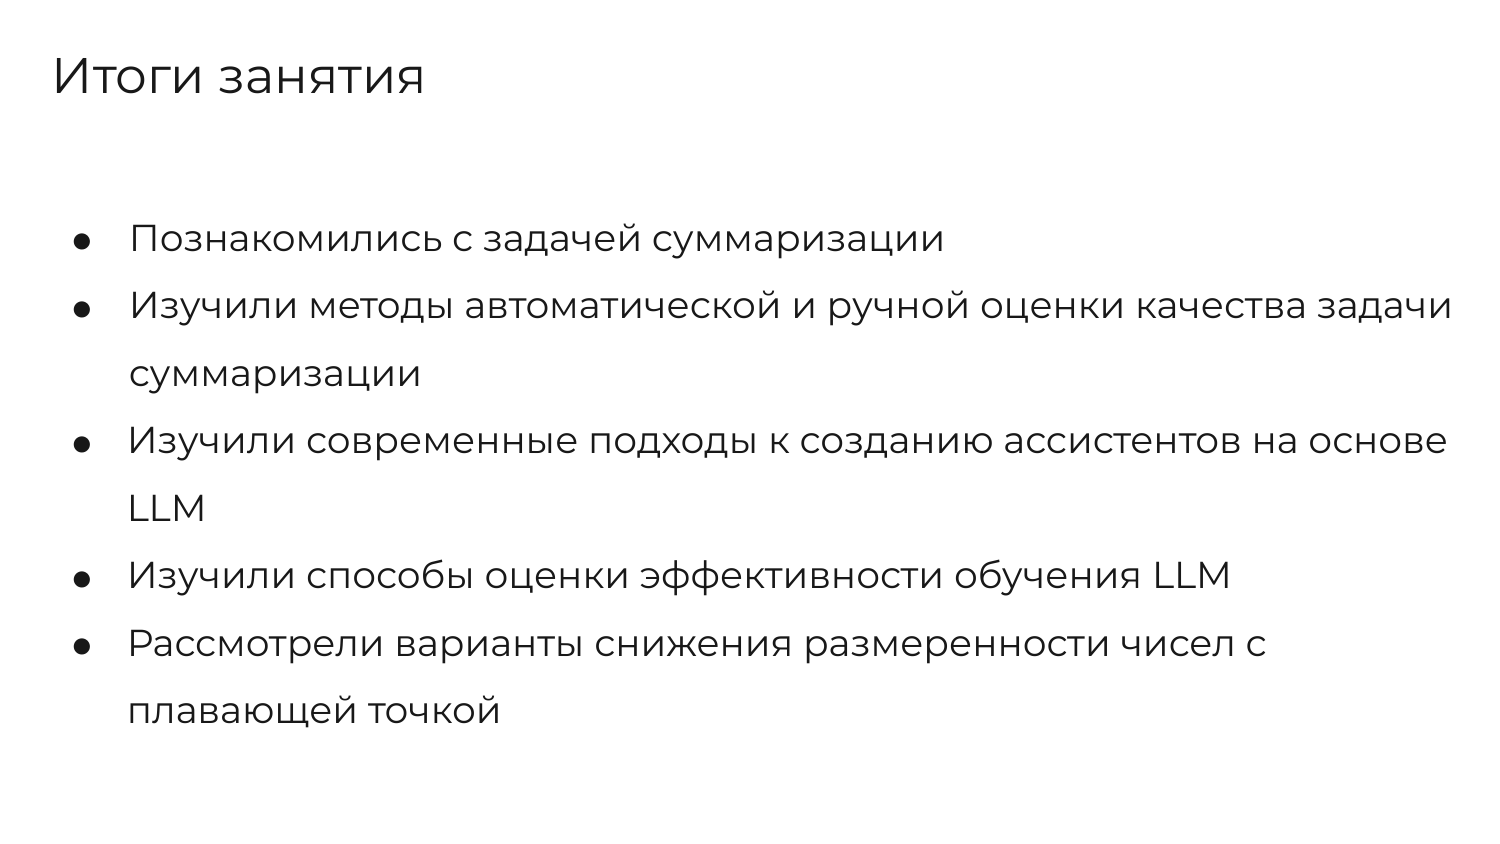

# Итоги занятия
Познакомились с задачей суммаризации
Изучили методы автоматической и ручной оценки качества задачи суммаризации
Изучили современные подходы к созданию ассистентов на основе LLM
Изучили способы оценки эффективности обучения LLM
Рассмотрели варианты снижения размеренности чисел с плавающей точкой